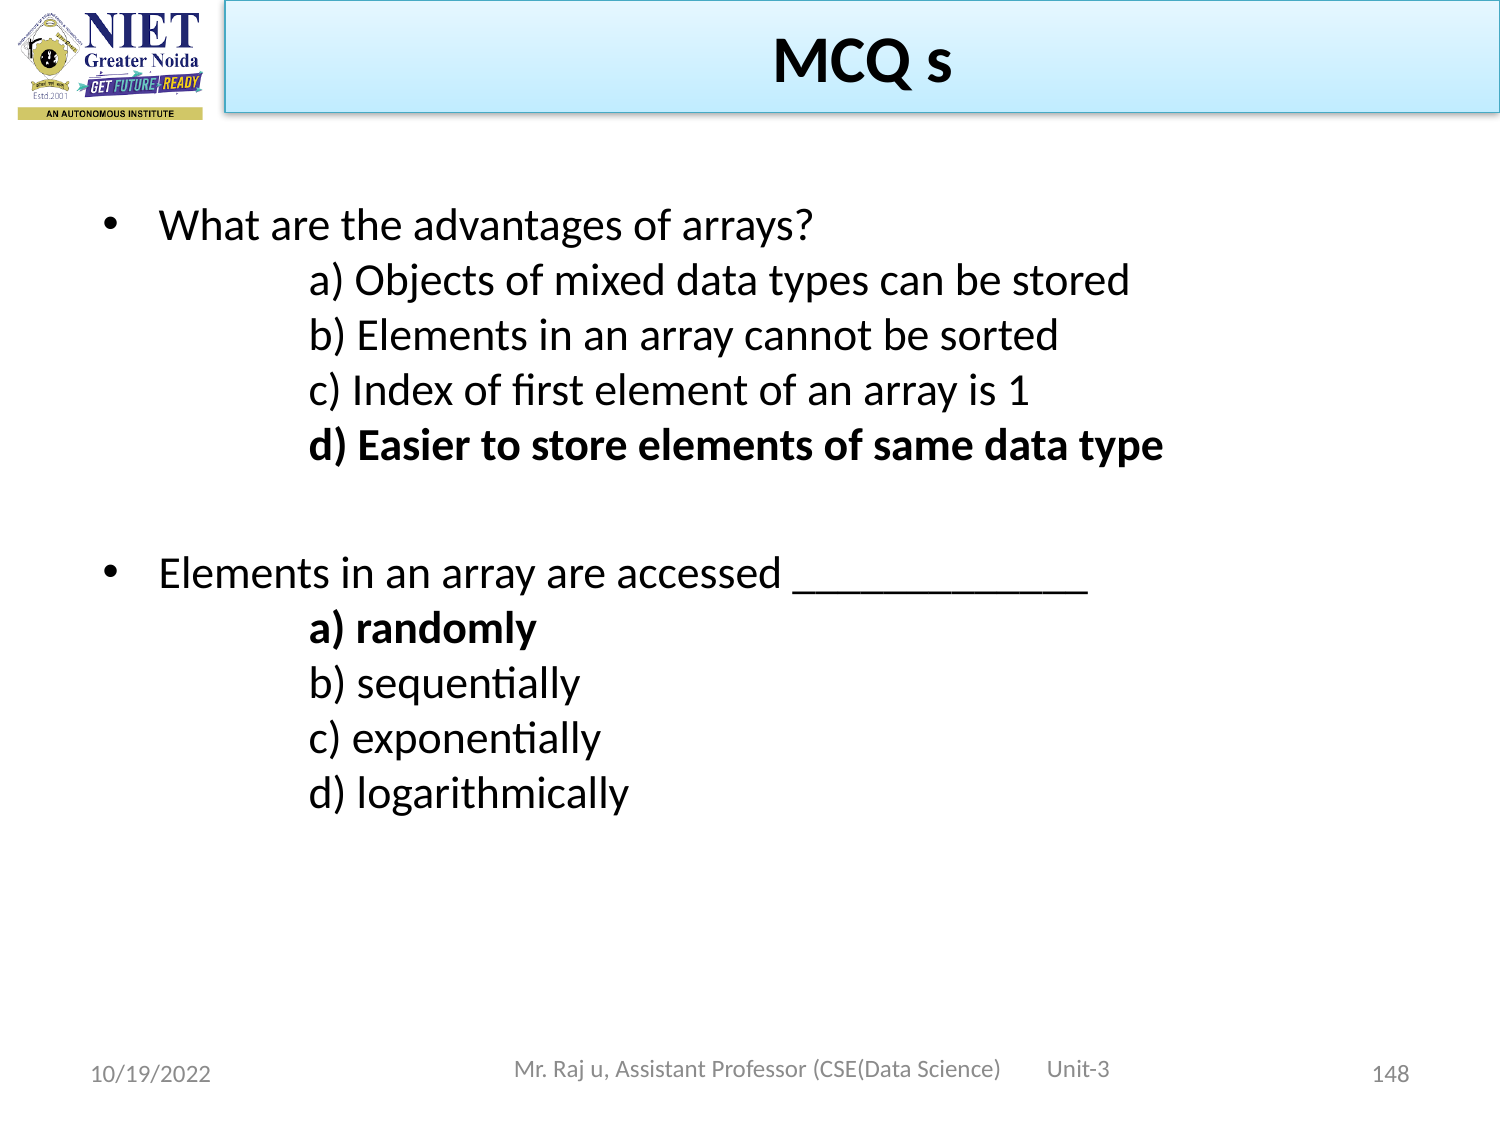

MCQ s
What are the advantages of arrays?
	a) Objects of mixed data types can be stored
	b) Elements in an array cannot be sorted
	c) Index of first element of an array is 1
	d) Easier to store elements of same data type

Elements in an array are accessed _____________
	a) randomly
	b) sequentially
	c) exponentially
	d) logarithmically

Mr. Raj u, Assistant Professor (CSE(Data Science)        Unit-3
10/19/2022
148